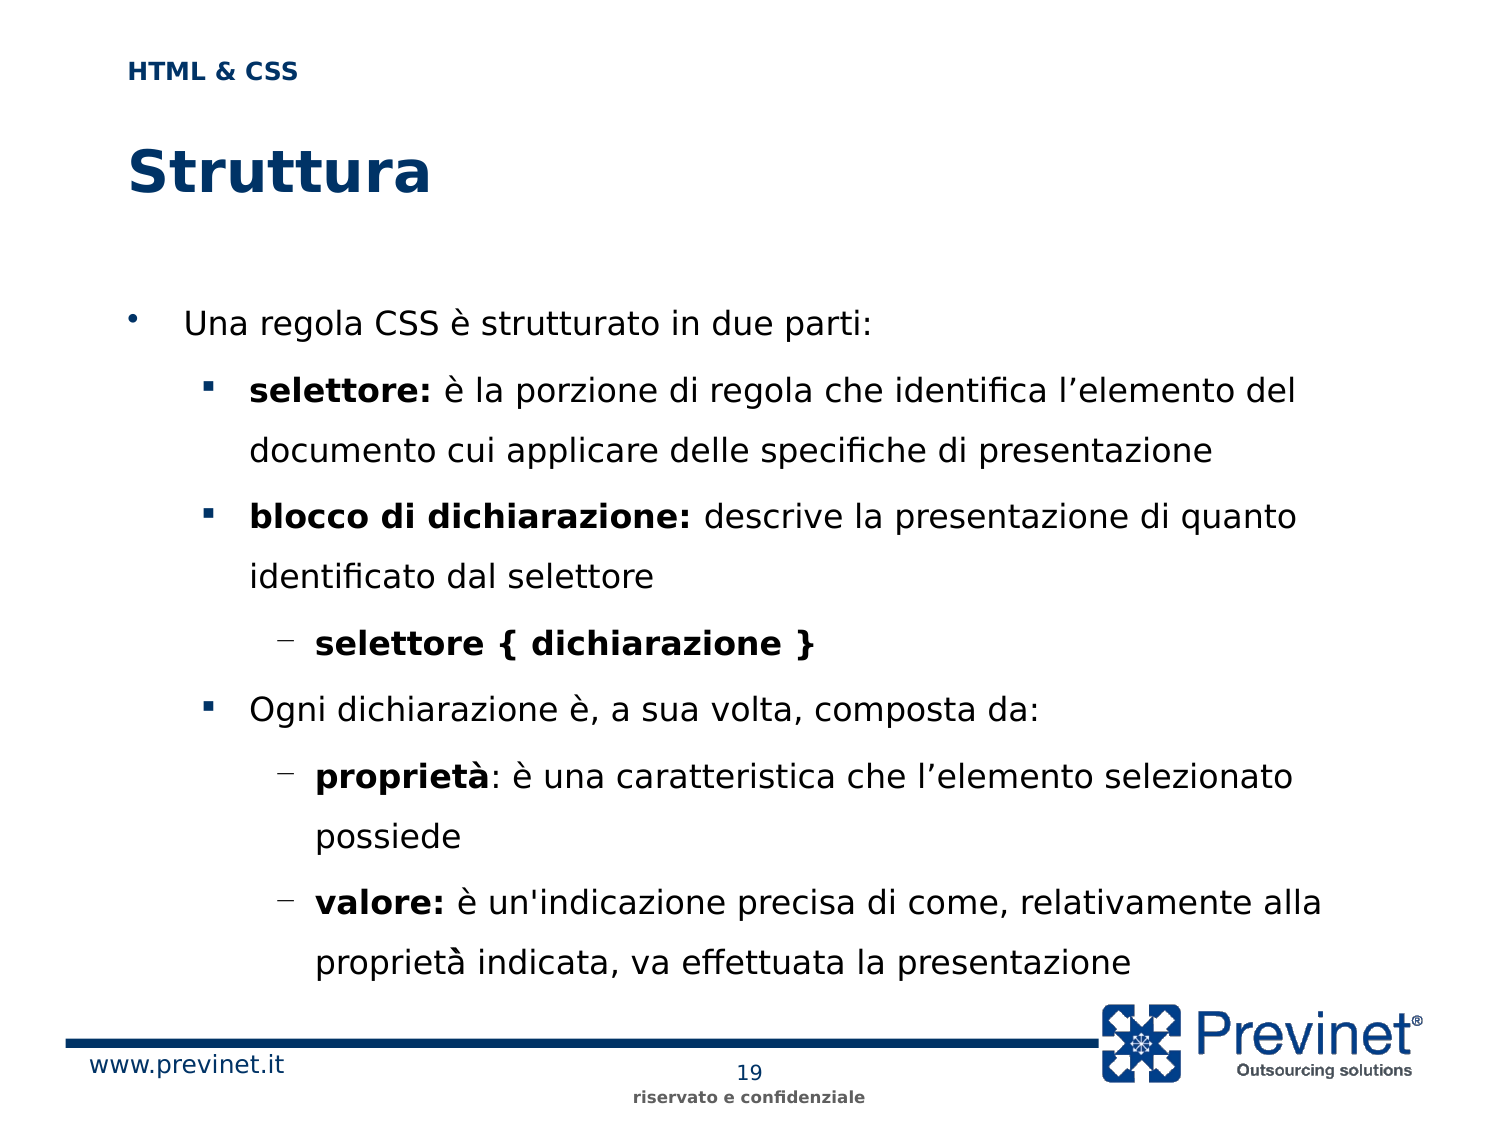

HTML & CSS
# Struttura
Una regola CSS è strutturato in due parti:
selettore: è la porzione di regola che identifica l’elemento del documento cui applicare delle specifiche di presentazione
blocco di dichiarazione: descrive la presentazione di quanto identificato dal selettore
selettore { dichiarazione }
Ogni dichiarazione è, a sua volta, composta da:
proprietà: è una caratteristica che l’elemento selezionato possiede
valore: è un'indicazione precisa di come, relativamente alla proprietà̀ indicata, va effettuata la presentazione